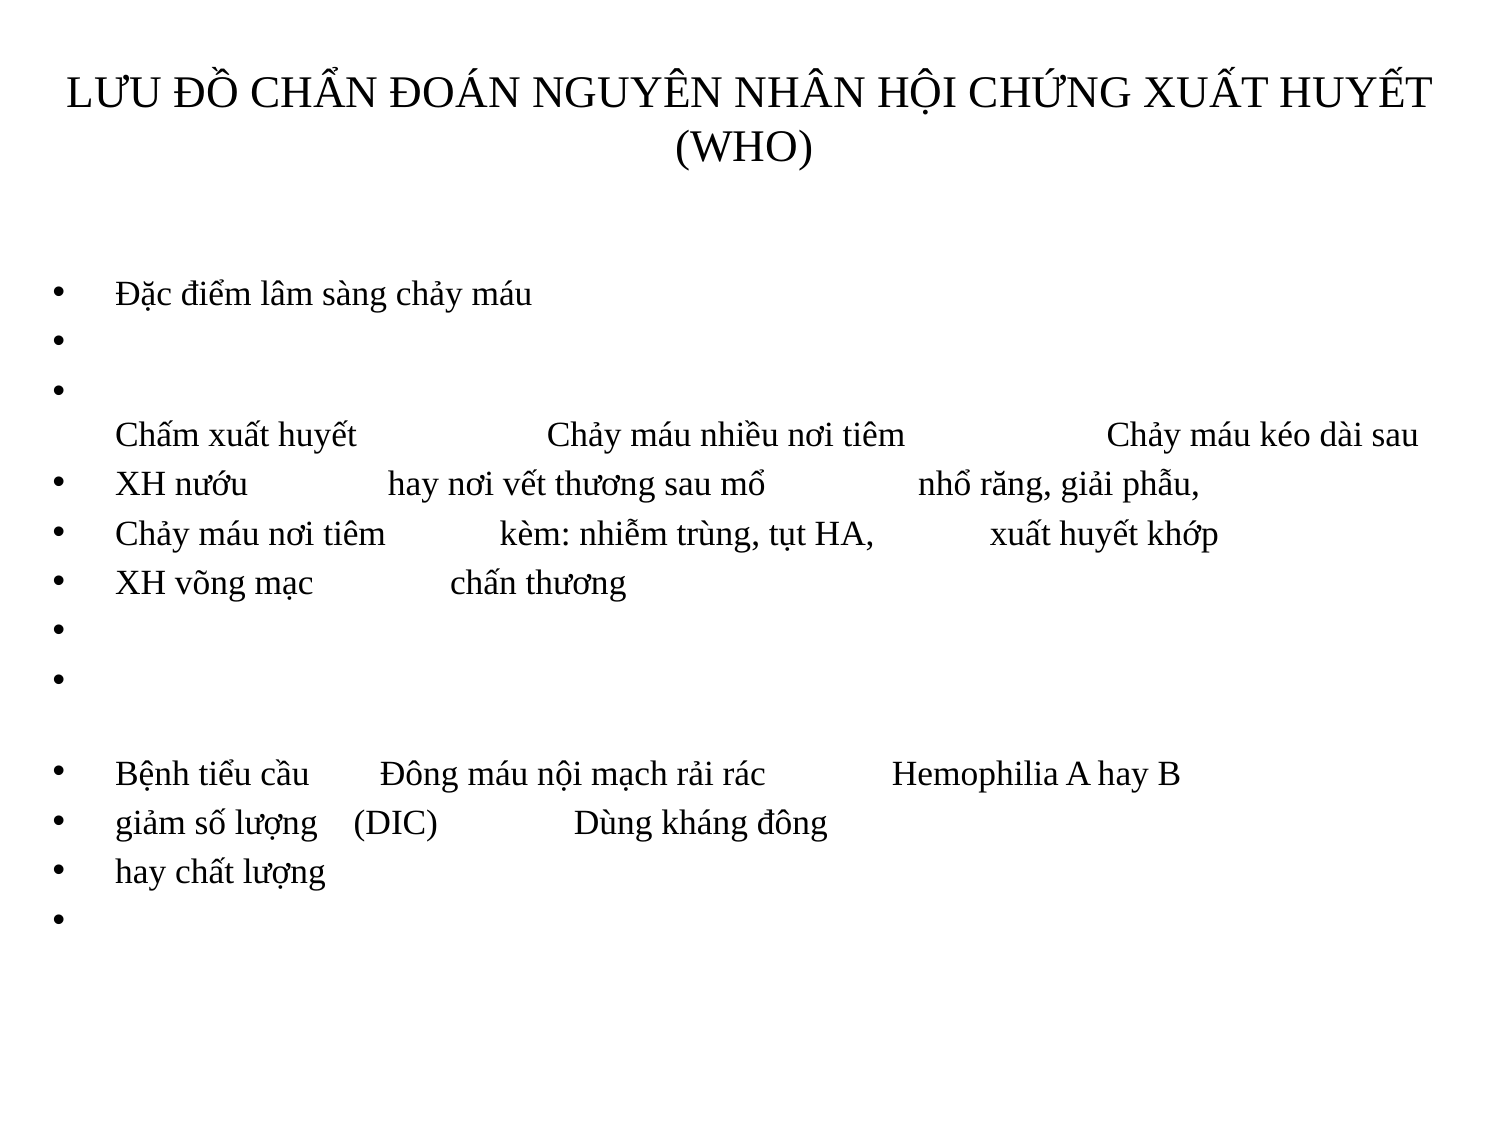

# LƯU ĐỒ CHẨN ĐOÁN NGUYÊN NHÂN HỘI CHỨNG XUẤT HUYẾT (WHO)
Đặc điểm lâm sàng chảy máu

Chấm xuất huyết 	             Chảy máu nhiều nơi tiêm                       Chảy máu kéo dài sau
XH nướu		             hay nơi vết thương sau mổ		          nhổ răng, giải phẫu,
Chảy máu nơi tiêm             kèm: nhiễm trùng, tụt HA,     		xuất huyết khớp
XH võng mạc		           chấn thương

Bệnh tiểu cầu		   Đông máu nội mạch rải rác		       Hemophilia A hay B
giảm số lượng			(DIC)					       Dùng kháng đông
hay chất lượng